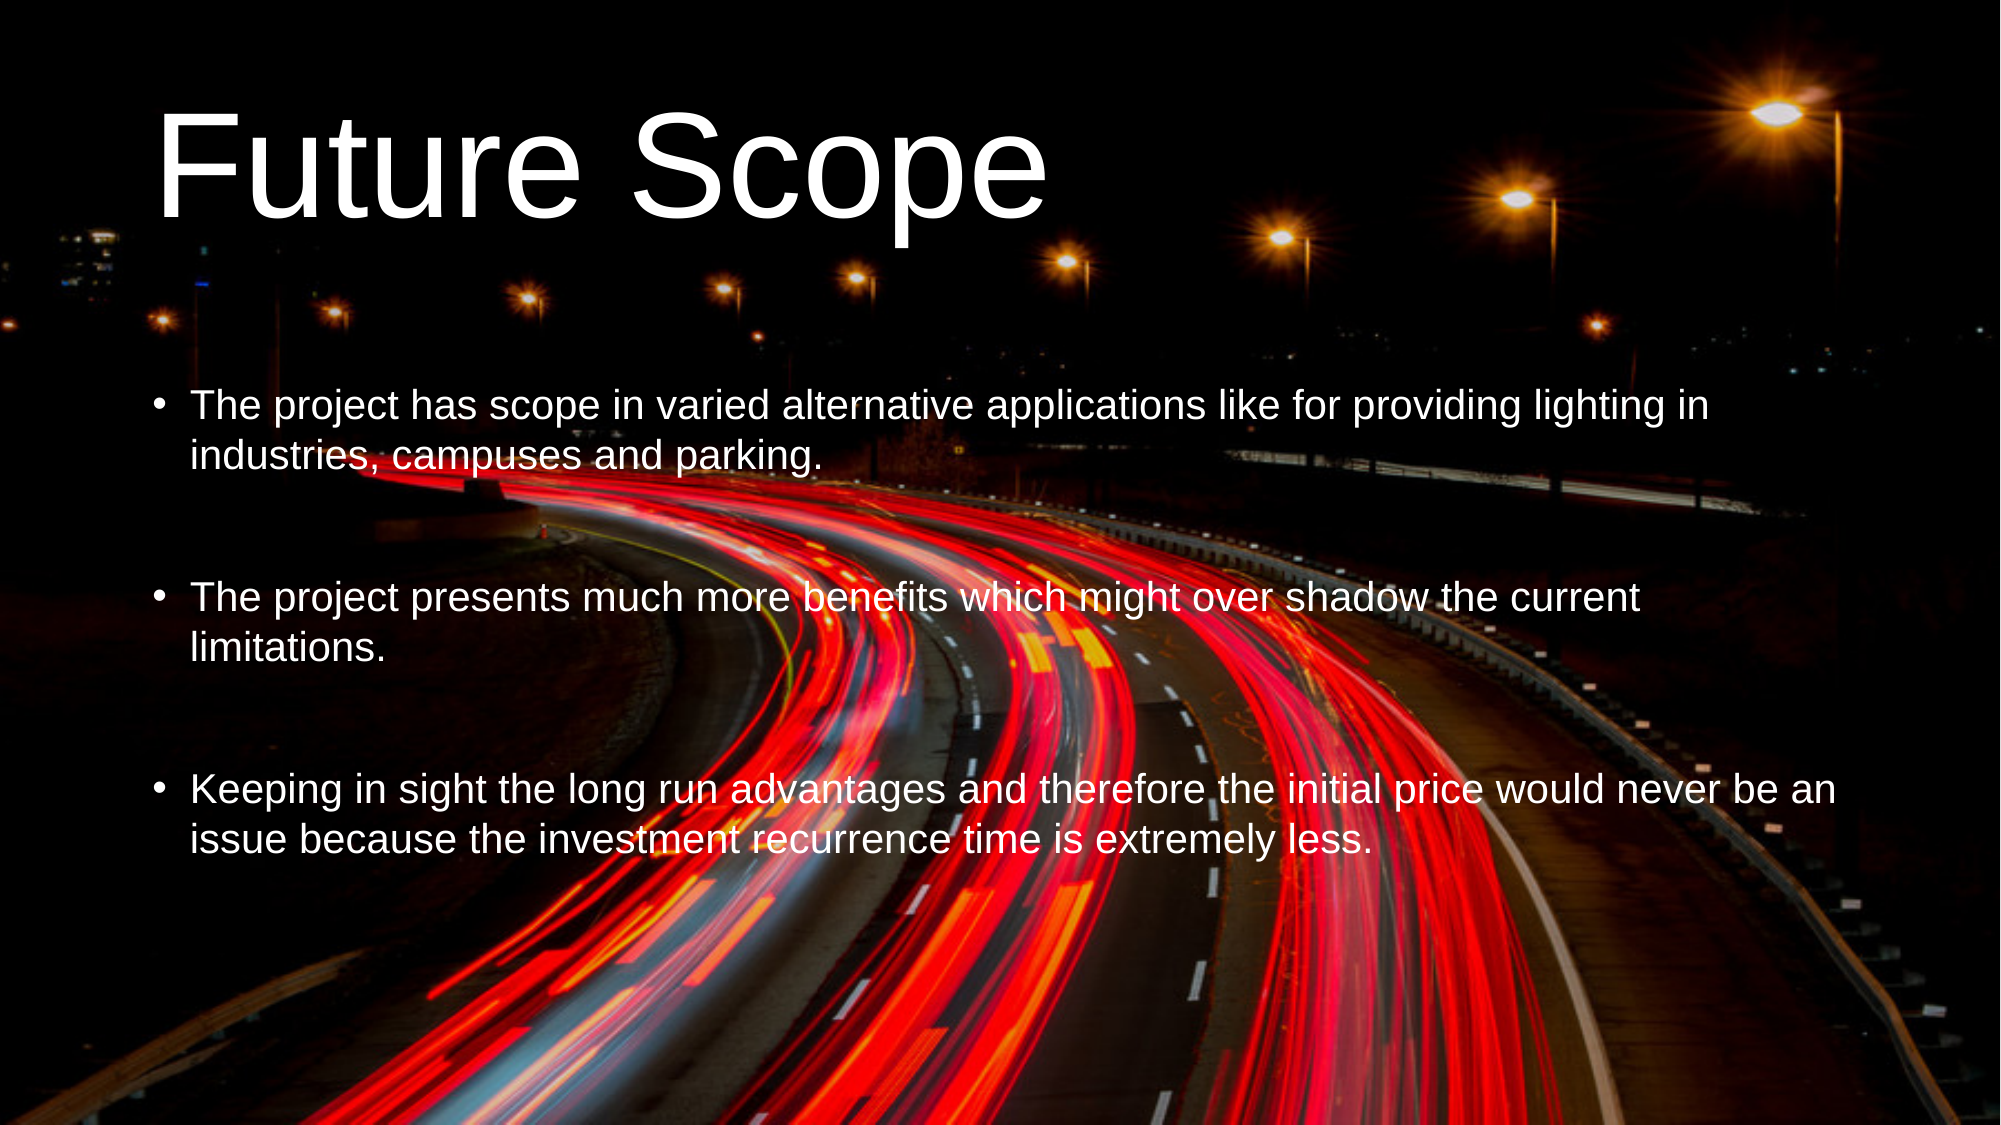

# Future Scope

The project has scope in varied alternative applications like for providing lighting in industries, campuses and parking.

The project presents much more benefits which might over shadow the current limitations.

Keeping in sight the long run advantages and therefore the initial price would never be an issue because the investment recurrence time is extremely less.